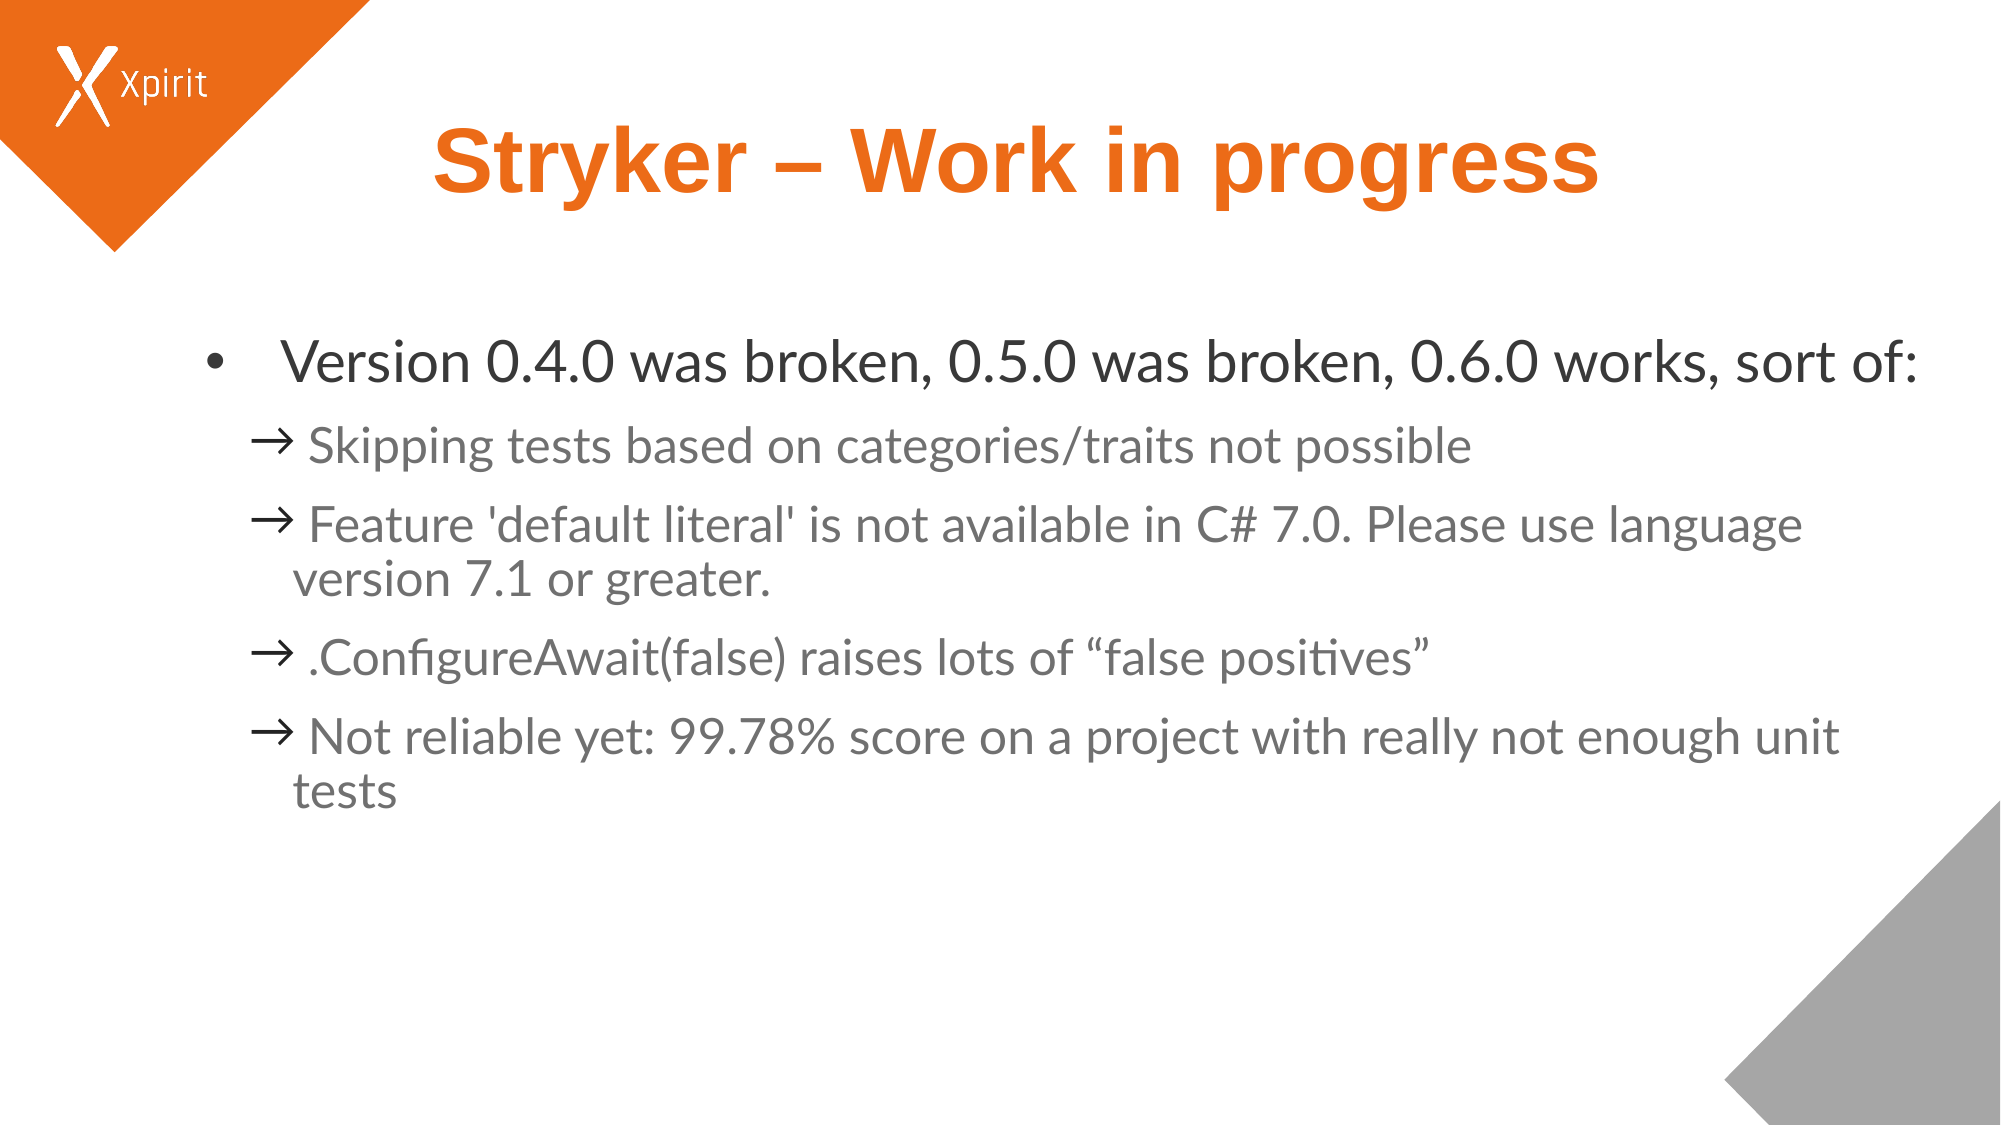

# Stryker – Work in progress
Version 0.4.0 was broken, 0.5.0 was broken, 0.6.0 works, sort of:
 Skipping tests based on categories/traits not possible
 Feature 'default literal' is not available in C# 7.0. Please use language version 7.1 or greater.
 .ConfigureAwait(false) raises lots of “false positives”
 Not reliable yet: 99.78% score on a project with really not enough unit tests

32